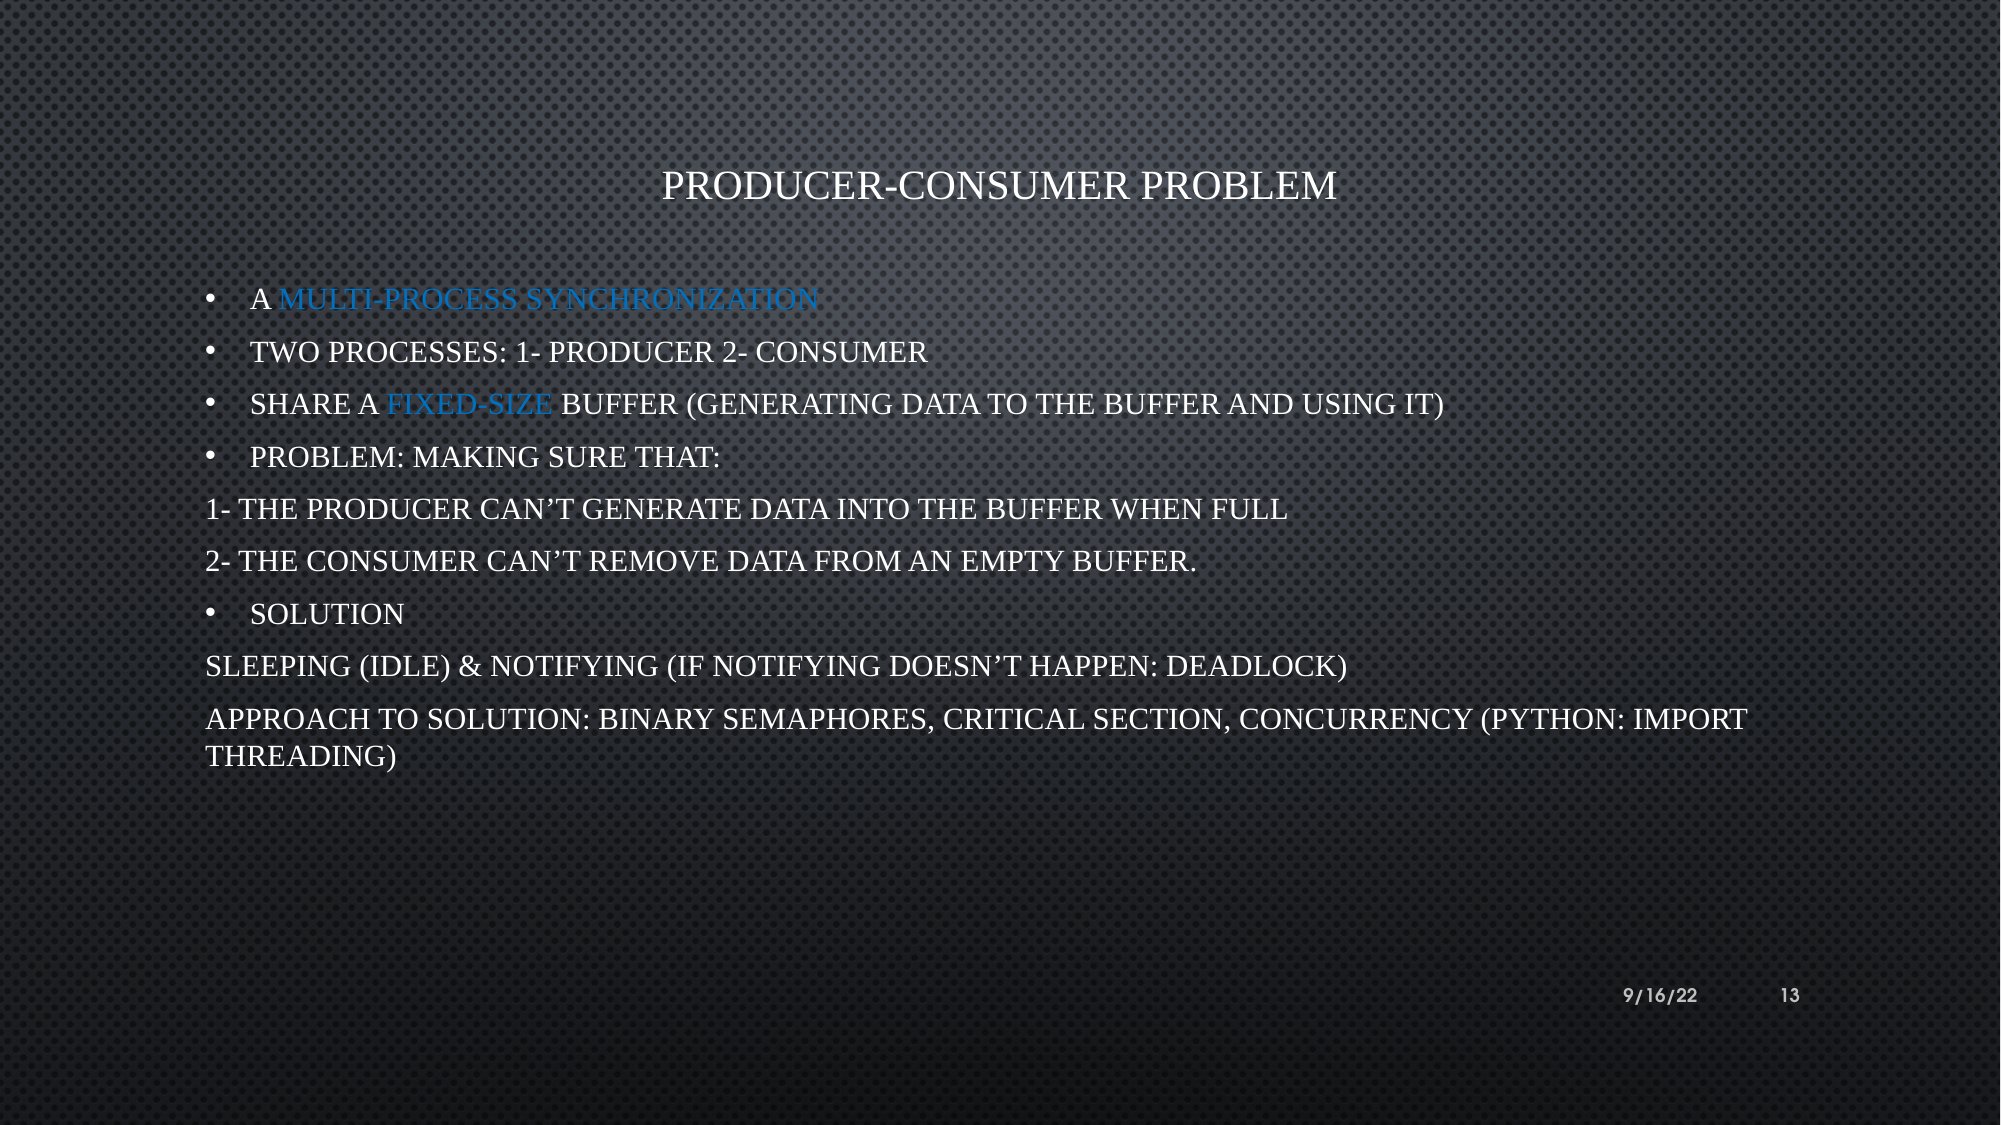

# Producer-Consumer problem
a multi-process synchronization
Two processes: 1- Producer 2- Consumer
share a fixed-size buffer (generating data to the buffer and using it)
Problem: making sure that:
1- the producer can’t generate data into the buffer when full
2- The consumer can’t remove data from an empty buffer.
Solution
Sleeping (idle) & Notifying (if notifying doesn’t happen: Deadlock)
Approach to Solution: Binary Semaphores, Critical Section, concurrency (python: import threading)

9/16/22
13